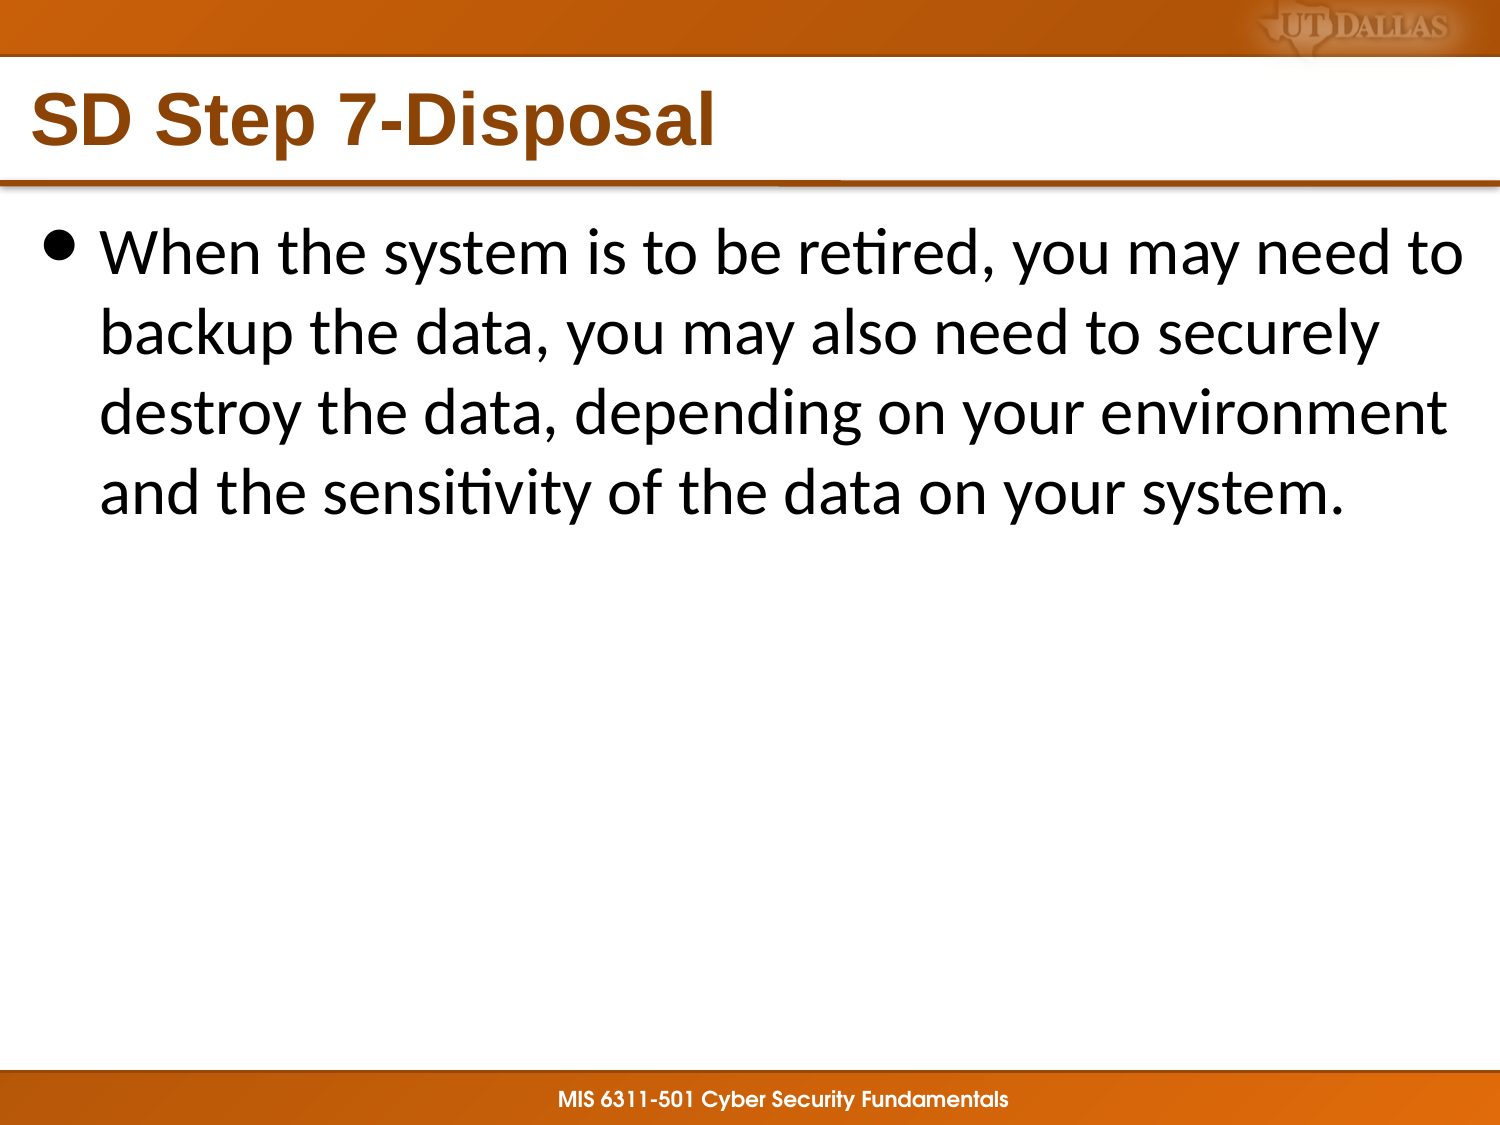

# SD Step 7-Disposal
When the system is to be retired, you may need to backup the data, you may also need to securely destroy the data, depending on your environment and the sensitivity of the data on your system.